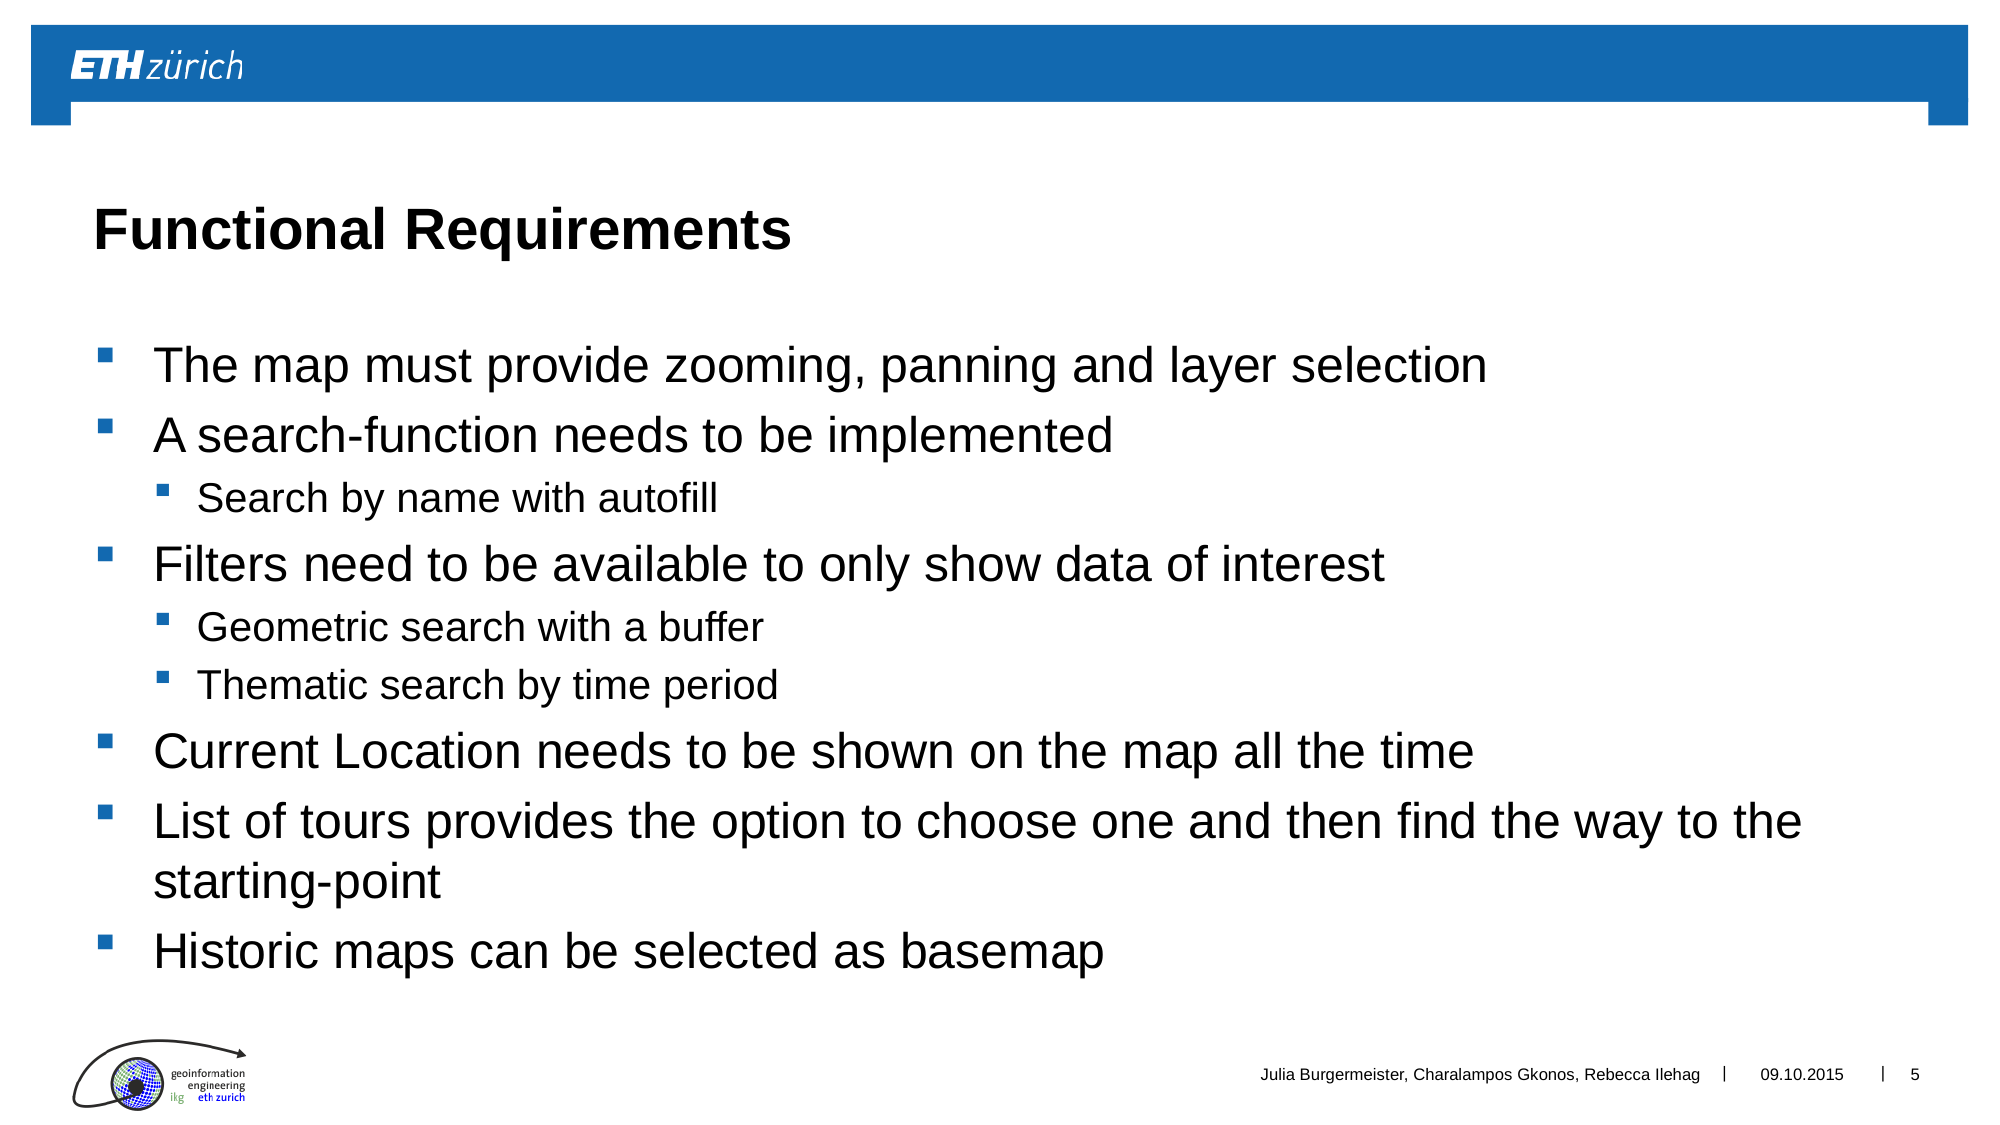

# Functional Requirements
The map must provide zooming, panning and layer selection
A search-function needs to be implemented
Search by name with autofill
Filters need to be available to only show data of interest
Geometric search with a buffer
Thematic search by time period
Current Location needs to be shown on the map all the time
List of tours provides the option to choose one and then find the way to the starting-point
Historic maps can be selected as basemap
Julia Burgermeister, Charalampos Gkonos, Rebecca Ilehag
09.10.2015
5